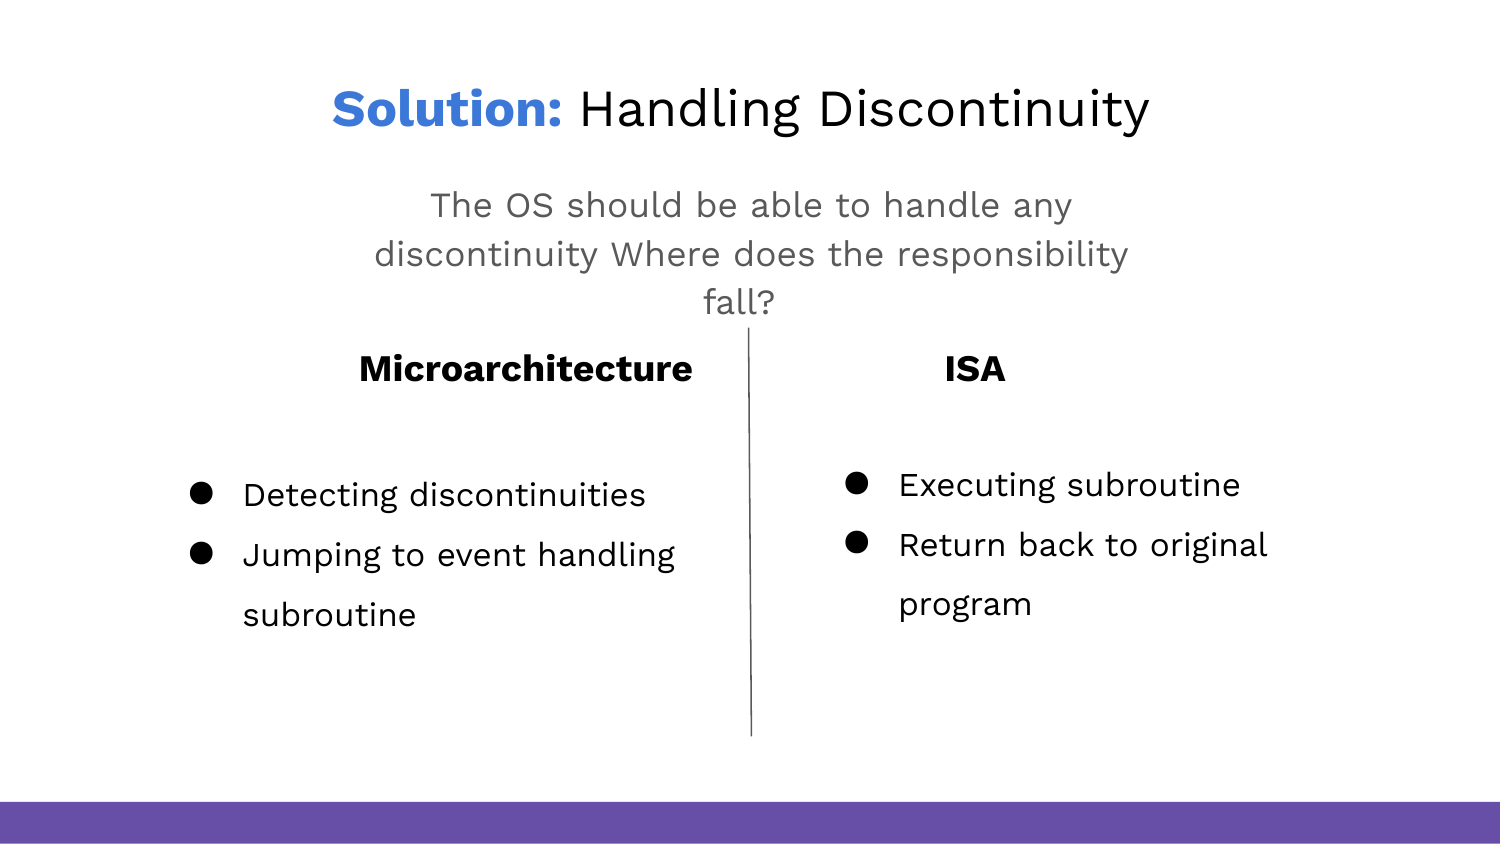

# Solution: Handling Discontinuity
The OS should be able to handle any discontinuity Where does the responsibility fall?

Microarchitecture
ISA
Executing subroutine
Return back to original program
Detecting discontinuities
Jumping to event handling subroutine